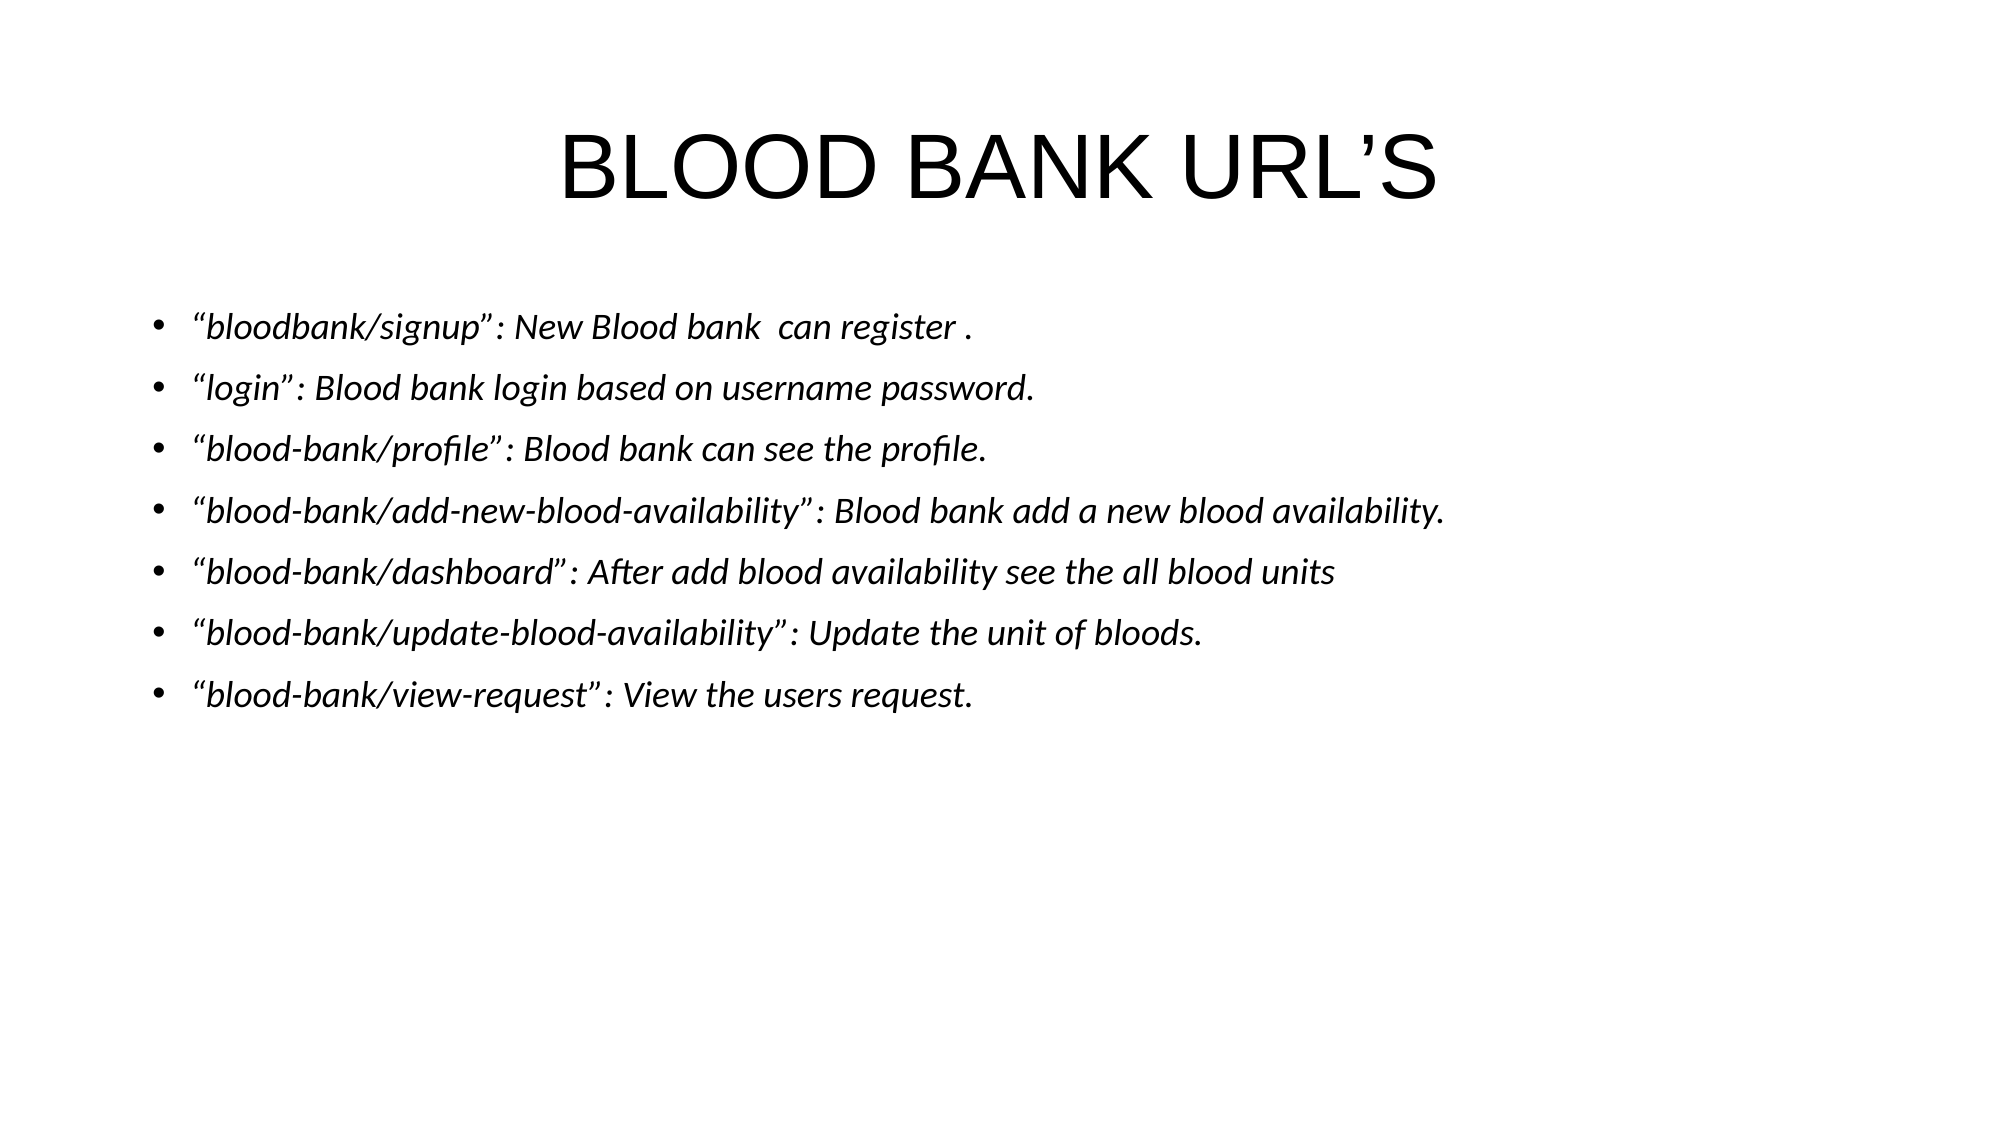

# BLOOD BANK URL’S
“bloodbank/signup”: New Blood bank  can register .
“login”: Blood bank login based on username password.
“blood-bank/profile”: Blood bank can see the profile.
“blood-bank/add-new-blood-availability”: Blood bank add a new blood availability.
“blood-bank/dashboard”: After add blood availability see the all blood units
“blood-bank/update-blood-availability”: Update the unit of bloods.
“blood-bank/view-request”: View the users request.